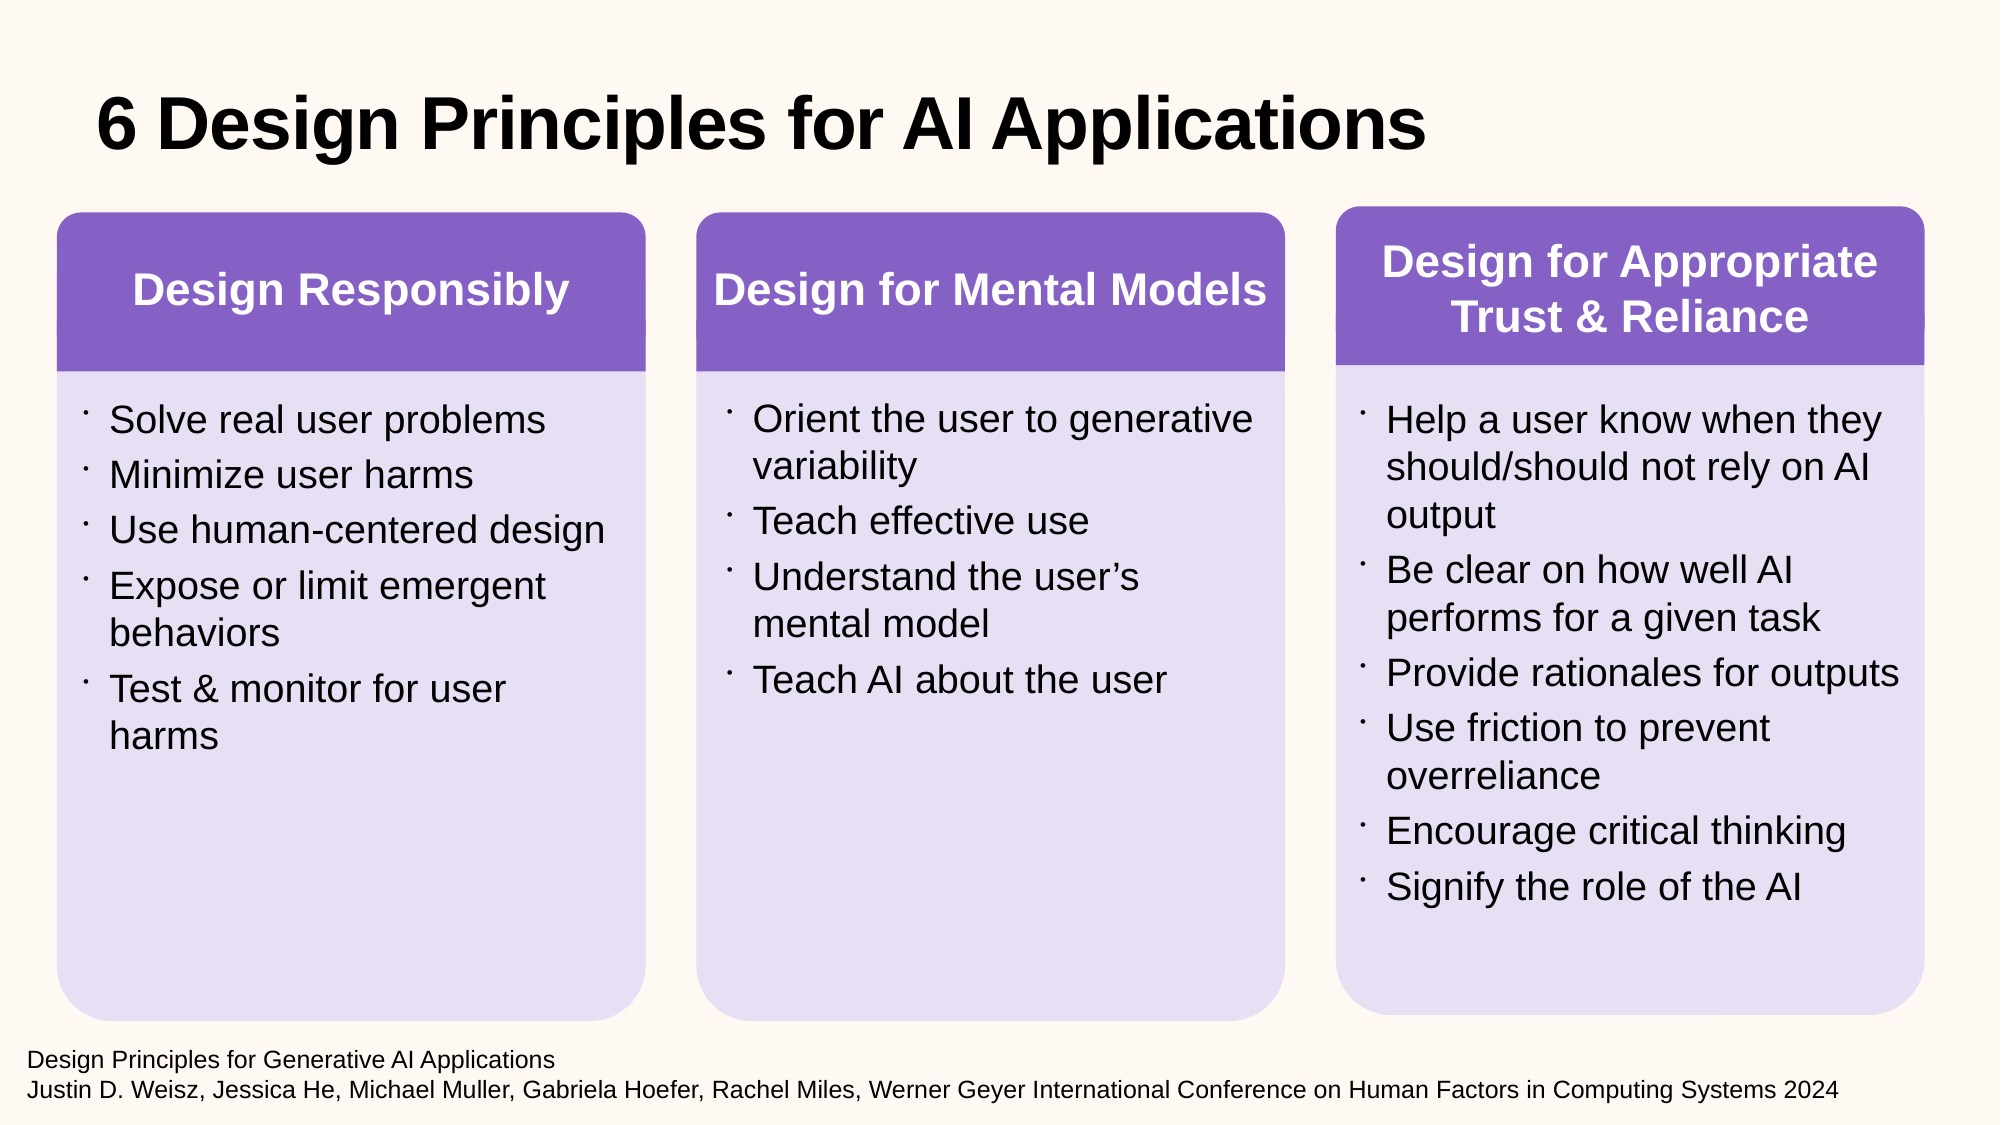

# 6 Design Principles for AI Applications

Design for Appropriate Trust & Reliance
Design Responsibly
Design for Mental Models
Orient the user to generative variability
Teach effective use
Understand the user’s mental model
Teach AI about the user

Solve real user problems
Minimize user harms
Use human-centered design
Expose or limit emergent behaviors
Test & monitor for user harms

Help a user know when they should/should not rely on AI output
Be clear on how well AI performs for a given task
Provide rationales for outputs
Use friction to prevent overreliance
Encourage critical thinking
Signify the role of the AI

Design Principles for Generative AI Applications
Justin D. Weisz, Jessica He, Michael Muller, Gabriela Hoefer, Rachel Miles, Werner Geyer International Conference on Human Factors in Computing Systems 2024